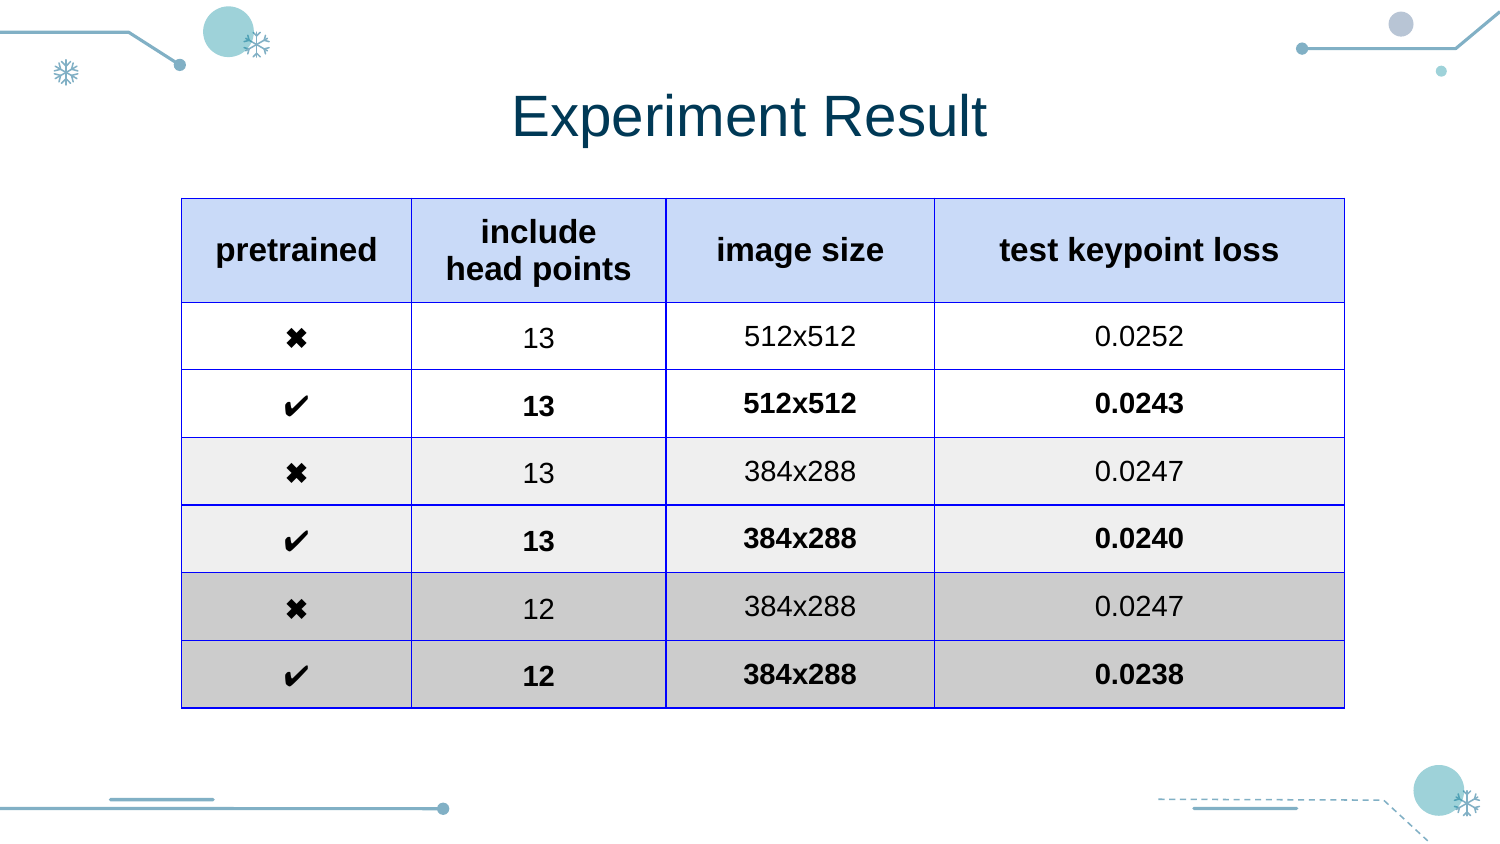

# Experiment Result
| pretrained | include head points | image size | test keypoint loss |
| --- | --- | --- | --- |
| ✖ | 13 | 512x512 | 0.0252 |
| ✔ | 13 | 512x512 | 0.0243 |
| ✖ | 13 | 384x288 | 0.0247 |
| ✔ | 13 | 384x288 | 0.0240 |
| ✖ | 12 | 384x288 | 0.0247 |
| ✔ | 12 | 384x288 | 0.0238 |